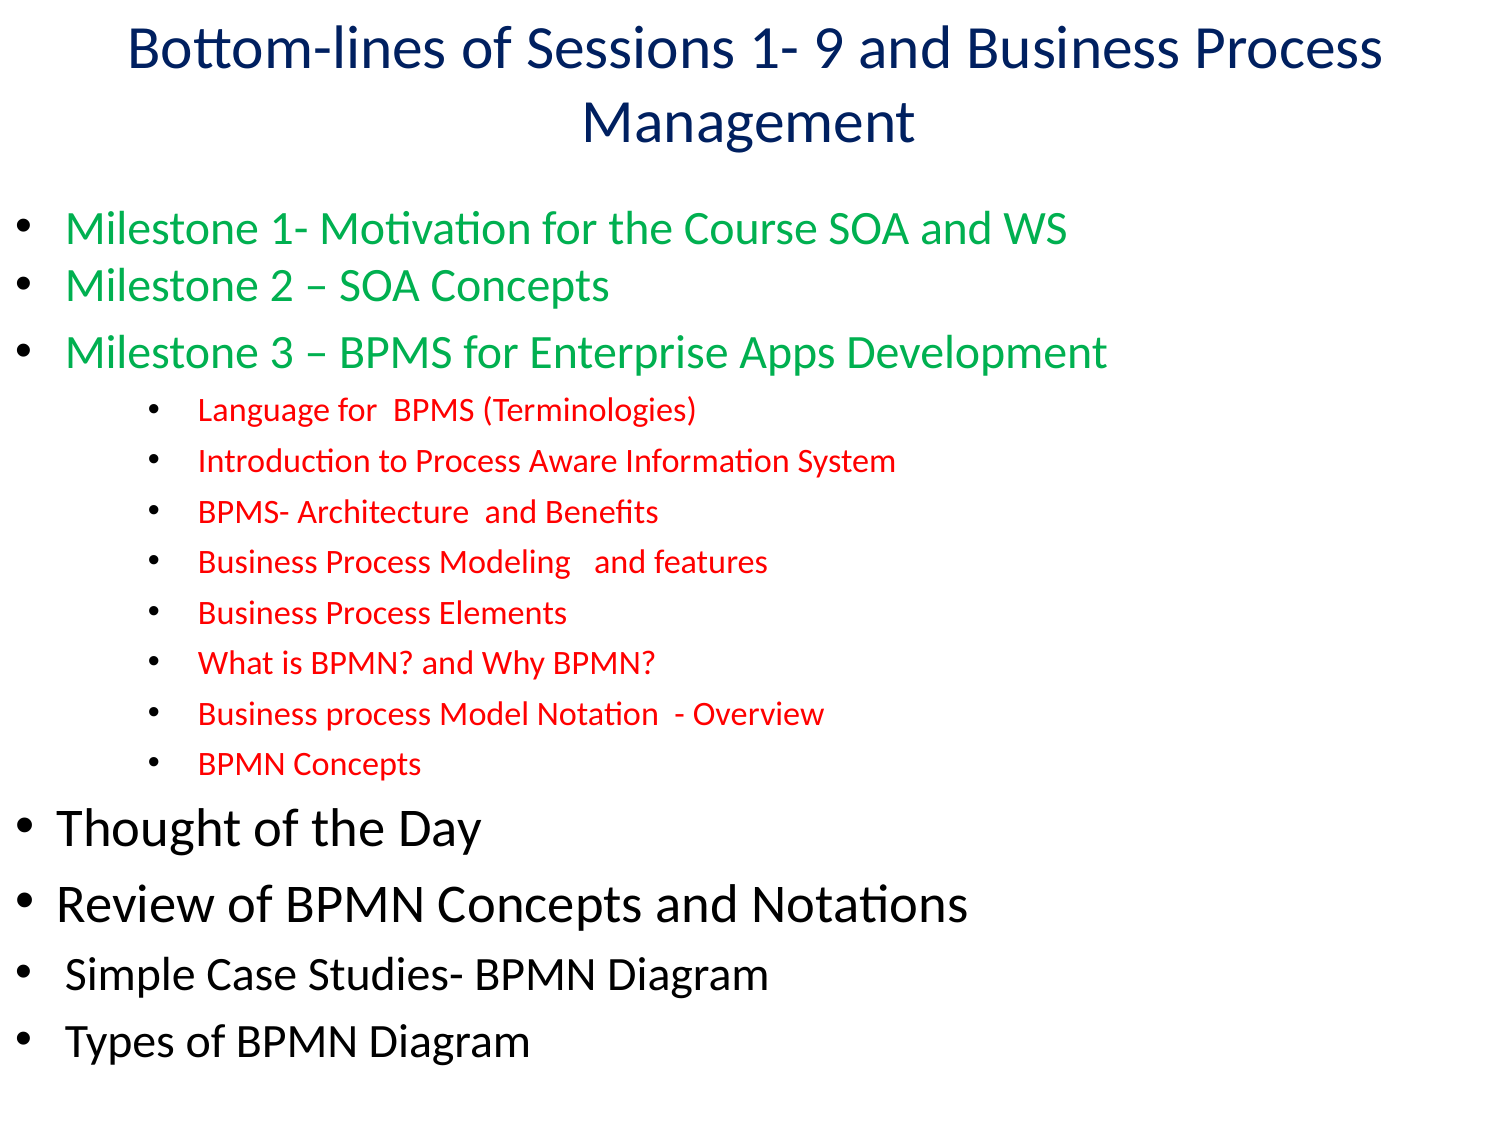

# Bottom-lines of Sessions 1- 9 and Business Process Management
Milestone 1- Motivation for the Course SOA and WS
Milestone 2 – SOA Concepts
Milestone 3 – BPMS for Enterprise Apps Development
Language for  BPMS (Terminologies)
Introduction to Process Aware Information System
BPMS- Architecture  and Benefits
Business Process Modeling   and features
Business Process Elements
What is BPMN? and Why BPMN?
Business process Model Notation  - Overview
BPMN Concepts
Thought of the Day
Review of BPMN Concepts and Notations
Simple Case Studies- BPMN Diagram
Types of BPMN Diagram